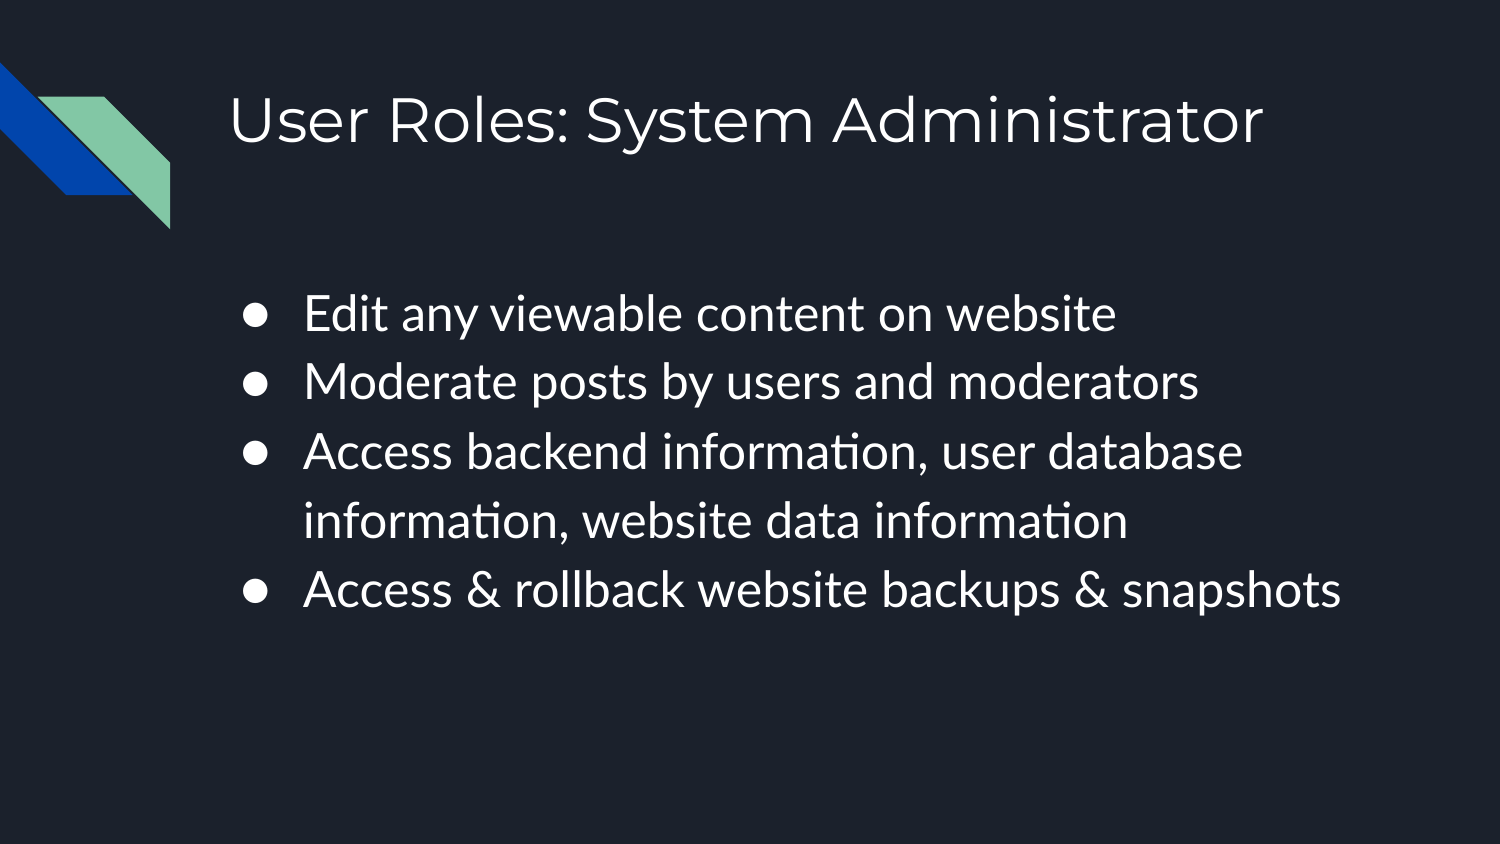

# User Roles: System Administrator
Edit any viewable content on website
Moderate posts by users and moderators
Access backend information, user database information, website data information
Access & rollback website backups & snapshots